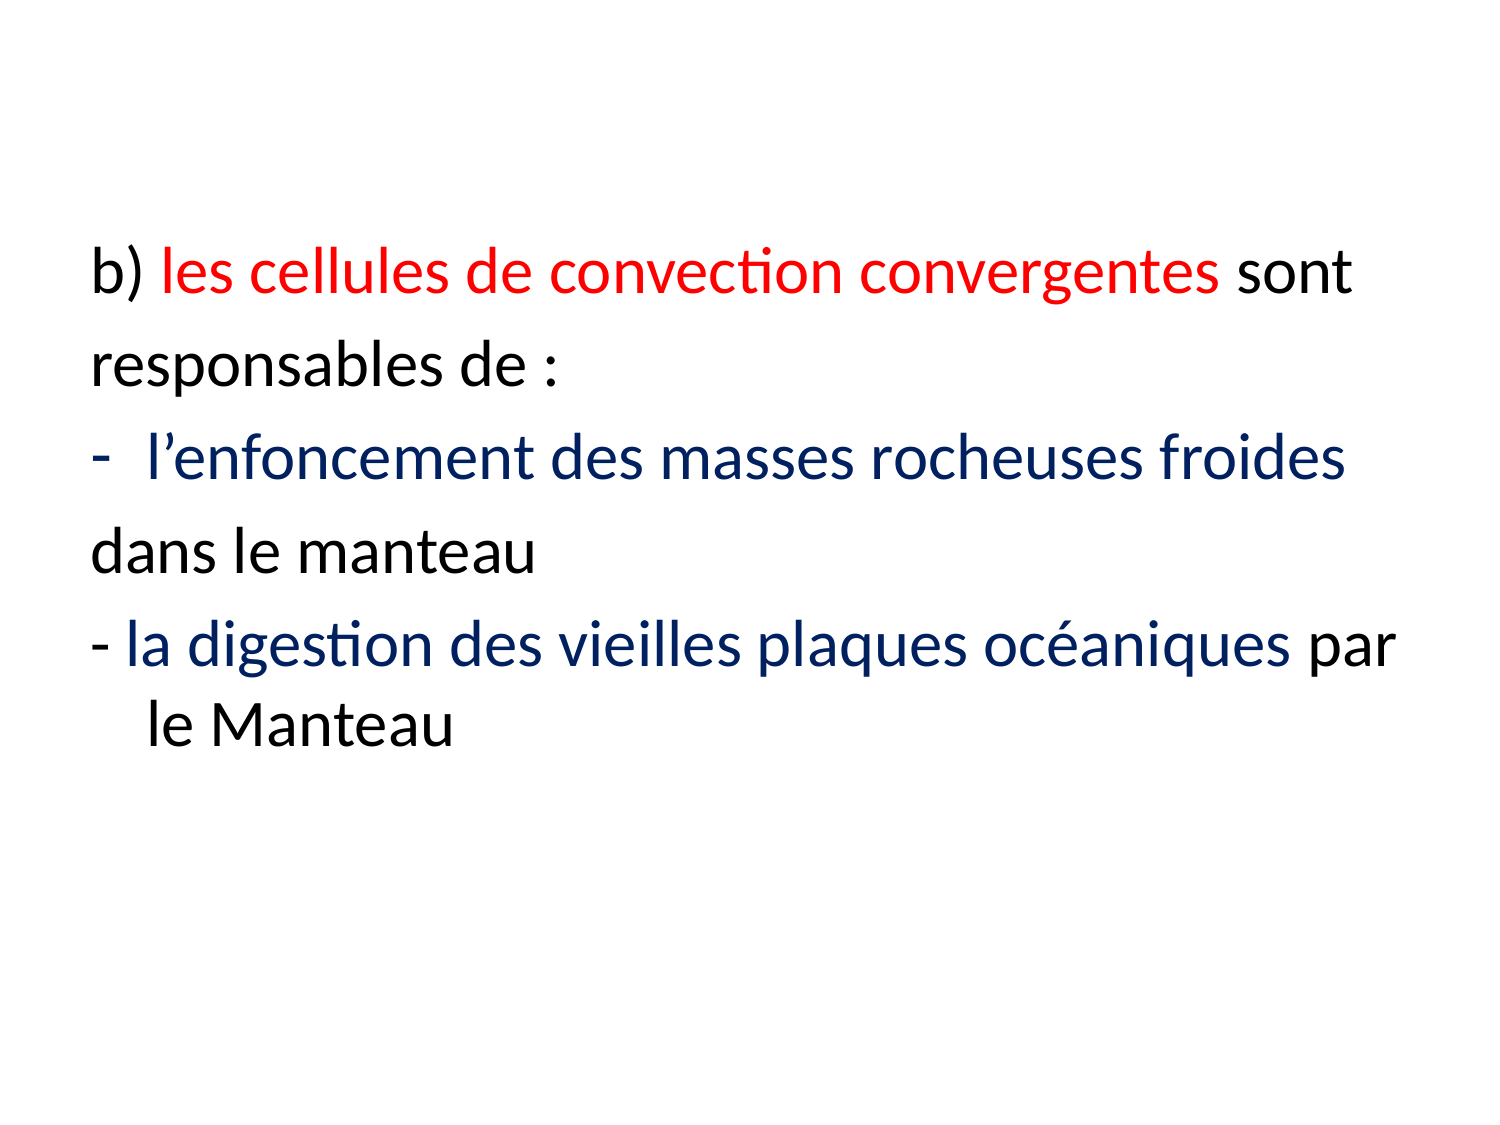

b) les cellules de convection convergentes sont
responsables de :
l’enfoncement des masses rocheuses froides
dans le manteau
- la digestion des vieilles plaques océaniques par le Manteau